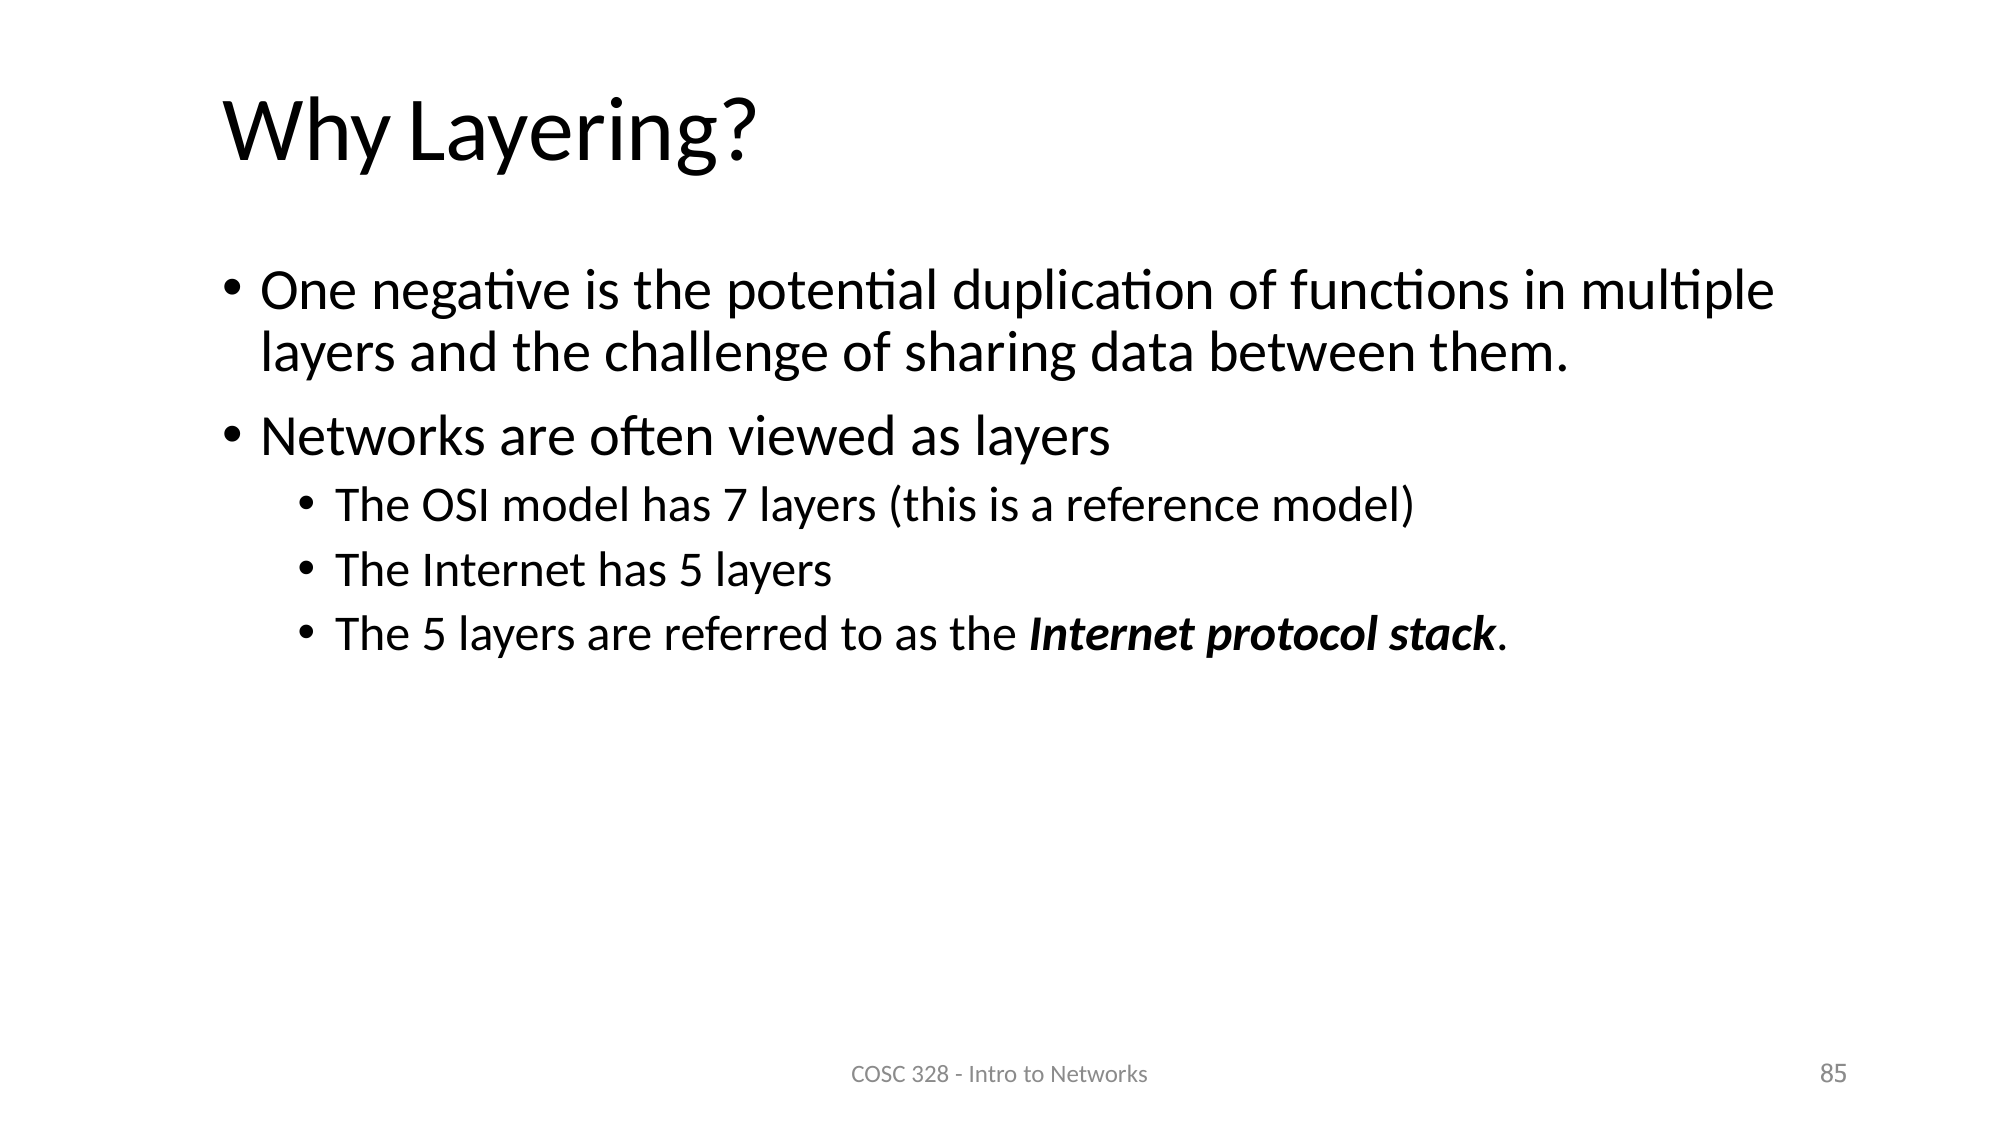

Why Layering?
One negative is the potential duplication of functions in multiple layers and the challenge of sharing data between them.
Networks are often viewed as layers
The OSI model has 7 layers (this is a reference model)
The Internet has 5 layers
The 5 layers are referred to as the Internet protocol stack.

COSC 328 - Intro to Networks
85